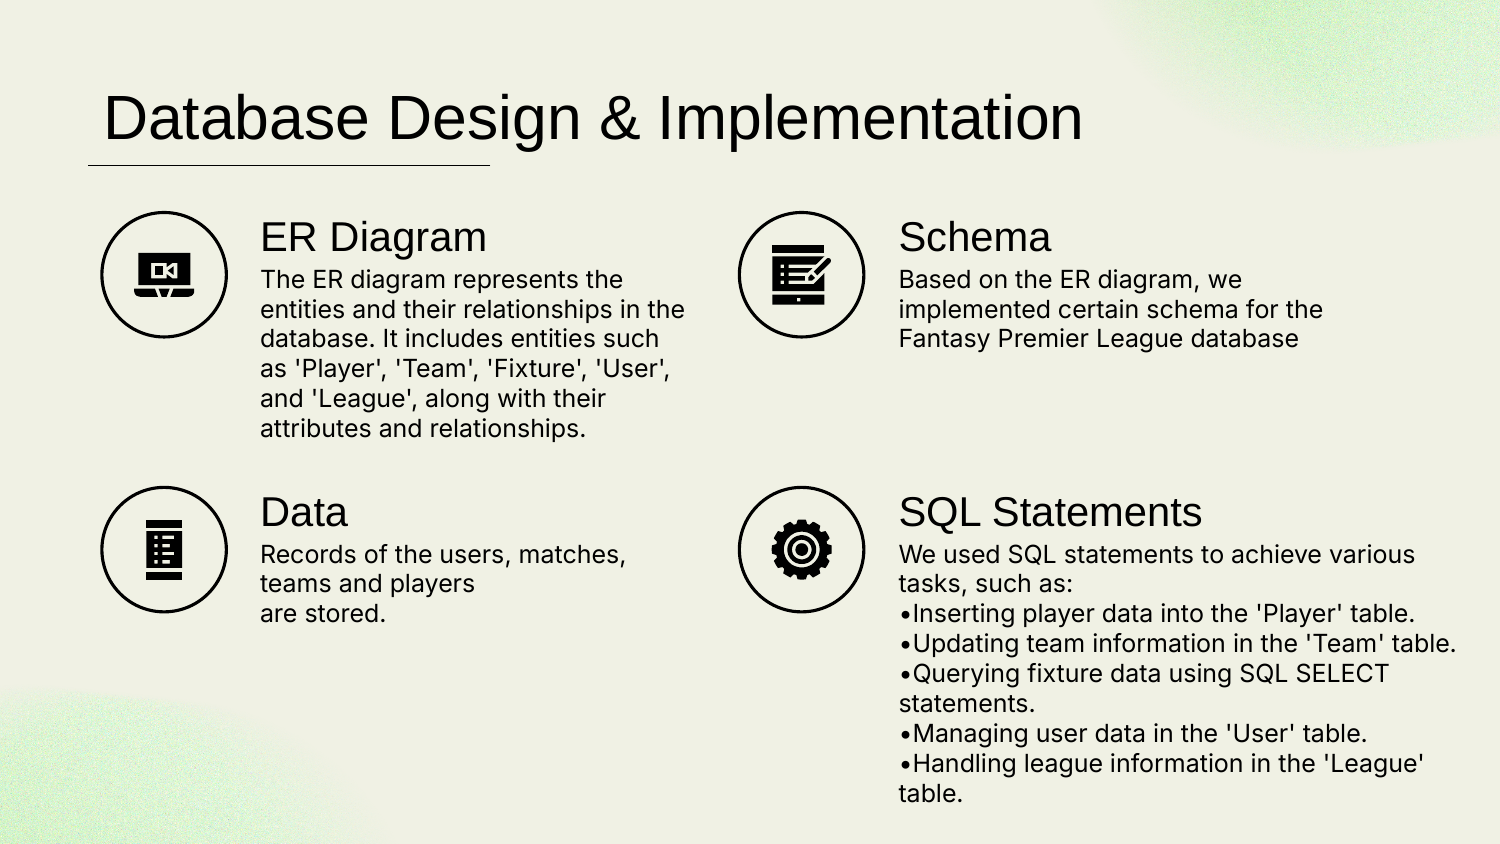

# Database Design & Implementation

ER Diagram

Schema

The ER diagram represents the entities and their relationships in the database. It includes entities such as 'Player', 'Team', 'Fixture', 'User', and 'League', along with their attributes and relationships.
Based on the ER diagram, we implemented certain schema for the Fantasy Premier League database

Data

SQL Statements

Records of the users, matches, teams and players
are stored.
We used SQL statements to achieve various tasks, such as:
•Inserting player data into the 'Player' table.
•Updating team information in the 'Team' table.
•Querying fixture data using SQL SELECT statements.
•Managing user data in the 'User' table.
•Handling league information in the 'League' table.